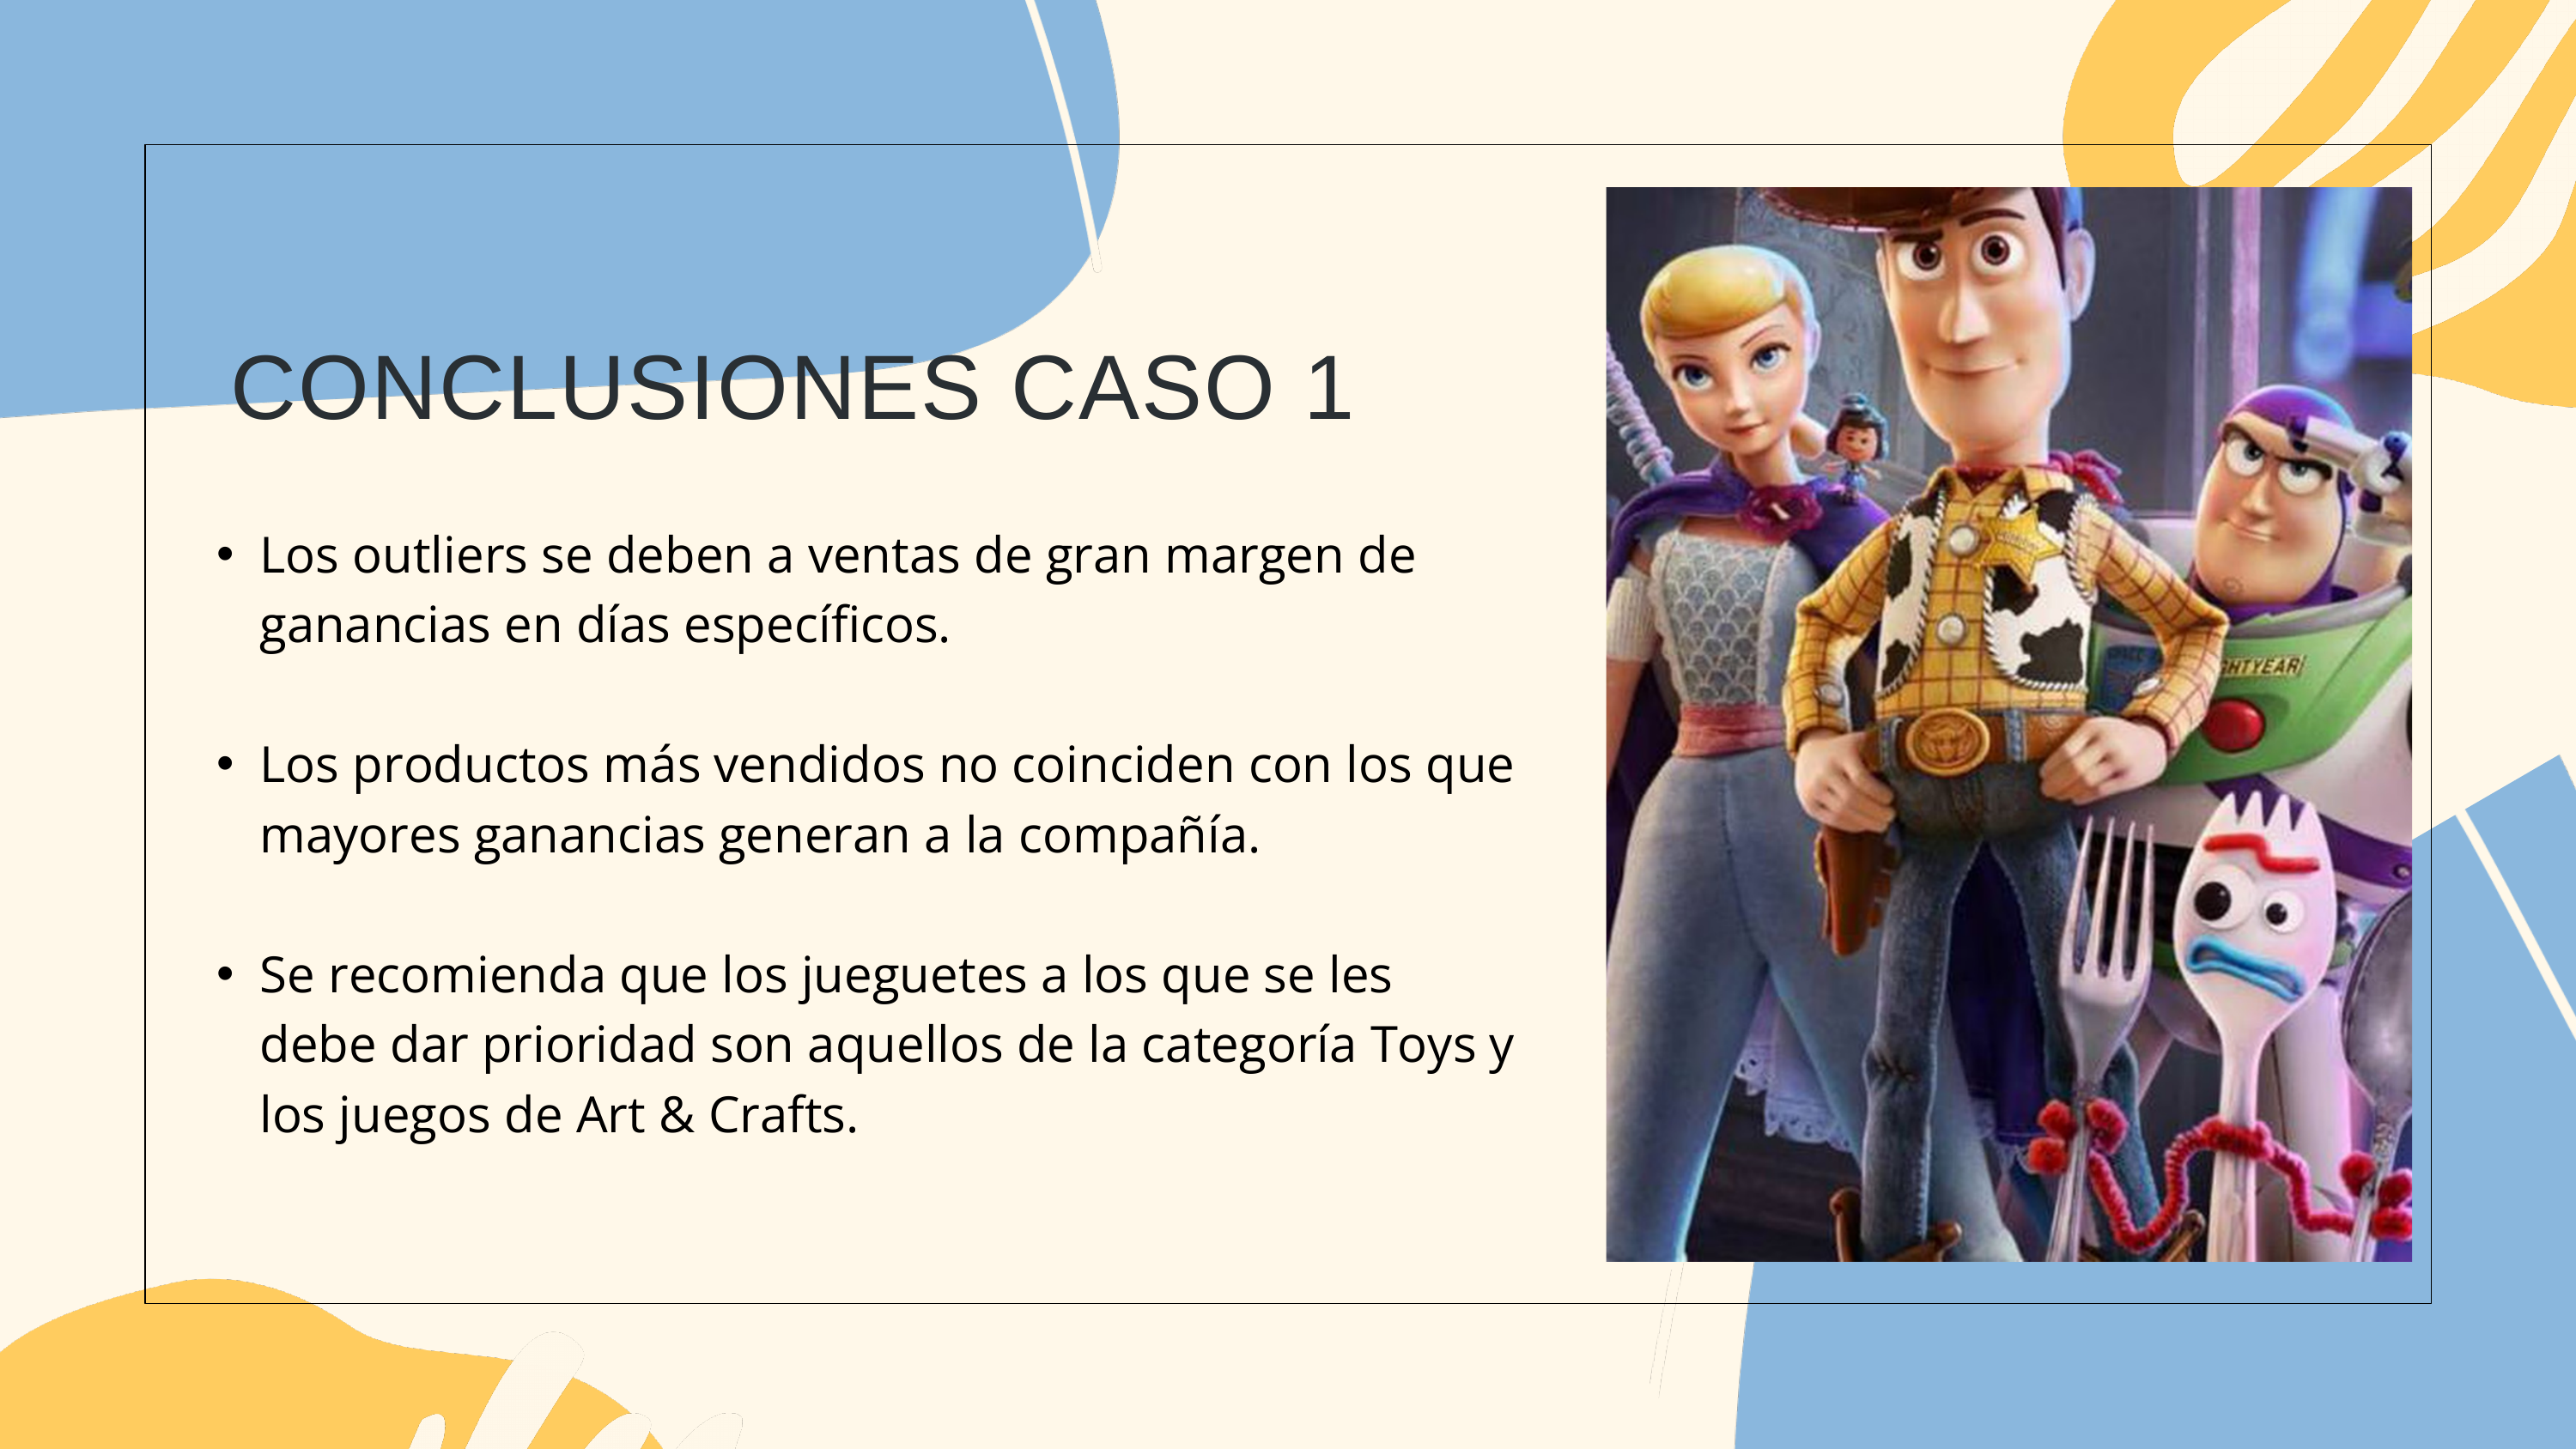

CONCLUSIONES CASO 1
Los outliers se deben a ventas de gran margen de ganancias en días específicos.

Los productos más vendidos no coinciden con los que mayores ganancias generan a la compañía.

Se recomienda que los jueguetes a los que se les debe dar prioridad son aquellos de la categoría Toys y los juegos de Art & Crafts.